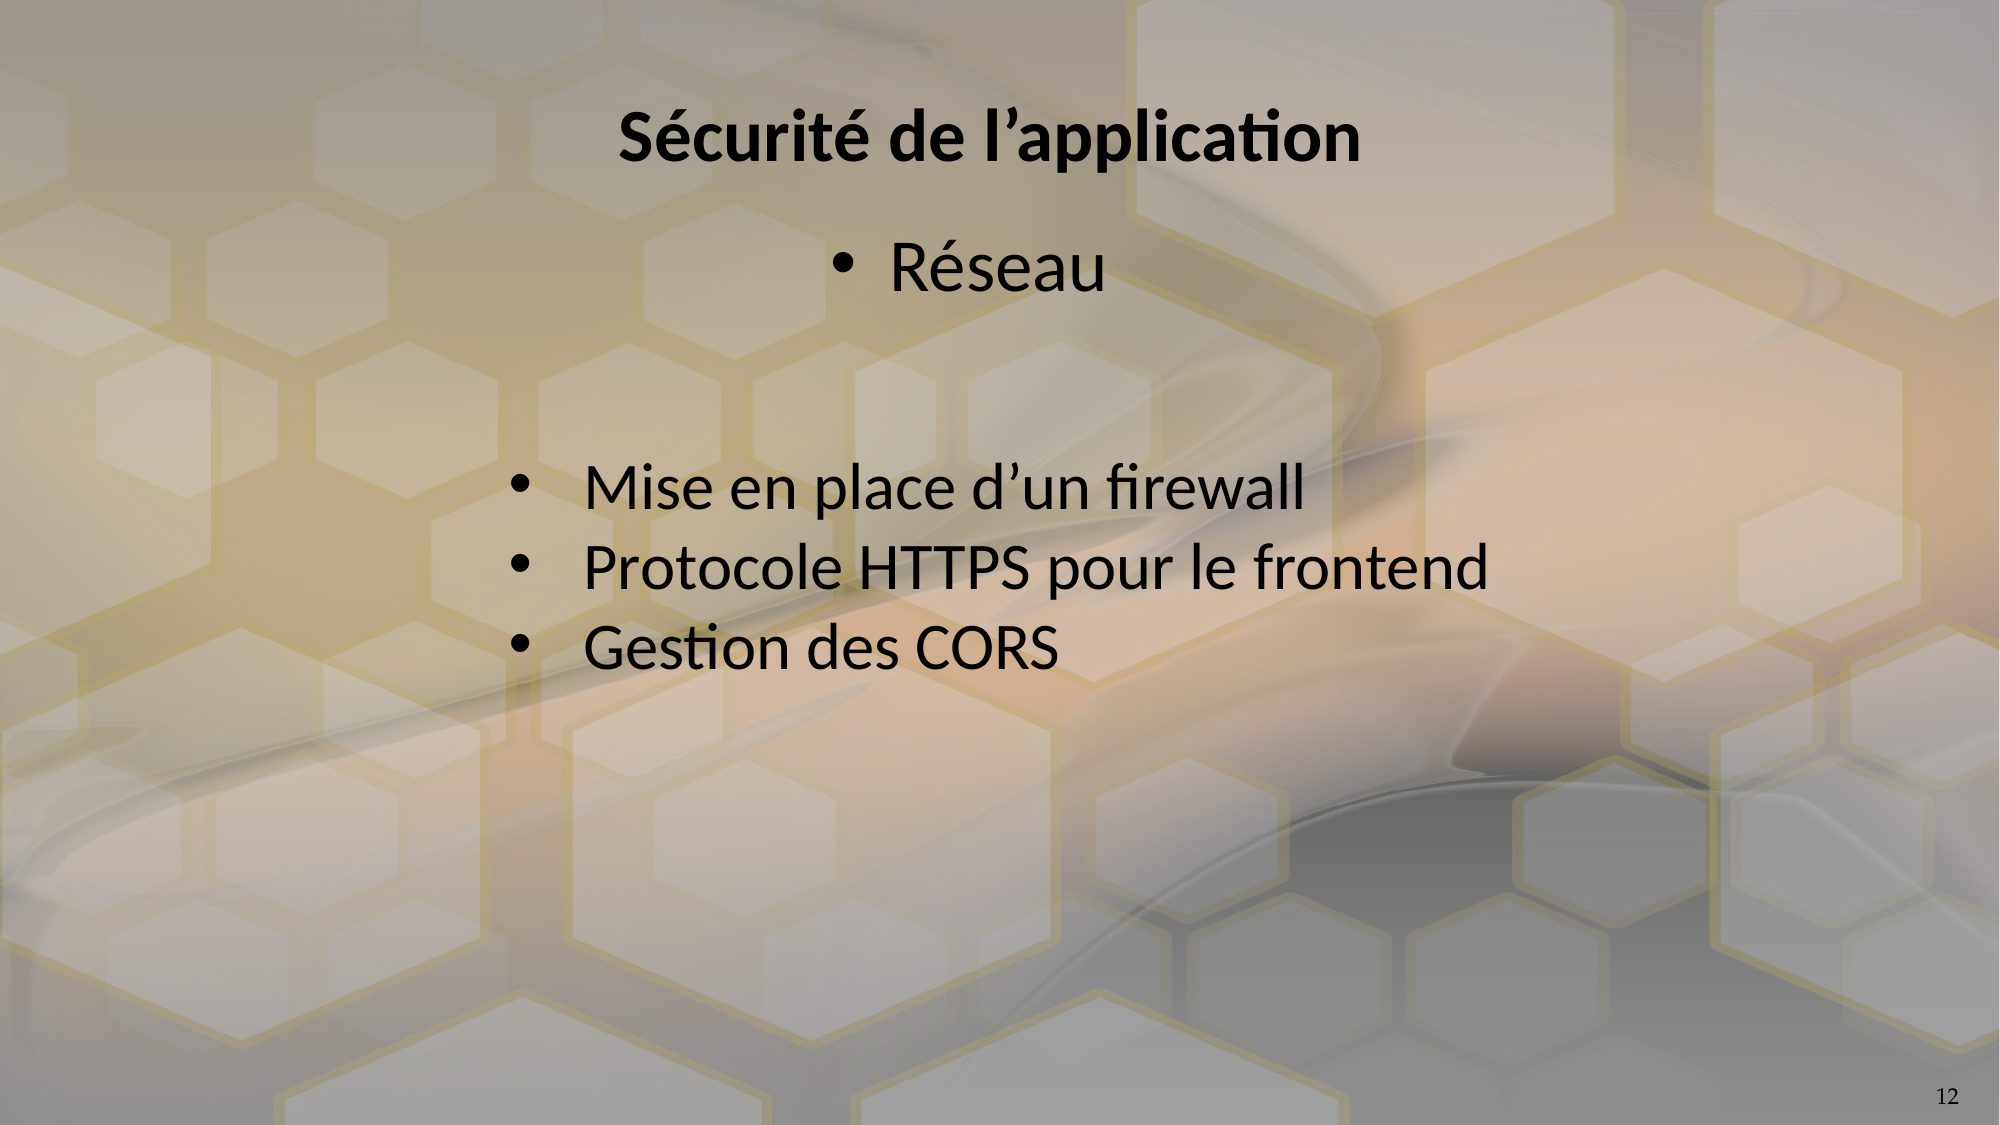

Sécurité de l’application
Réseau
Mise en place d’un firewall
Protocole HTTPS pour le frontend
Gestion des CORS
12